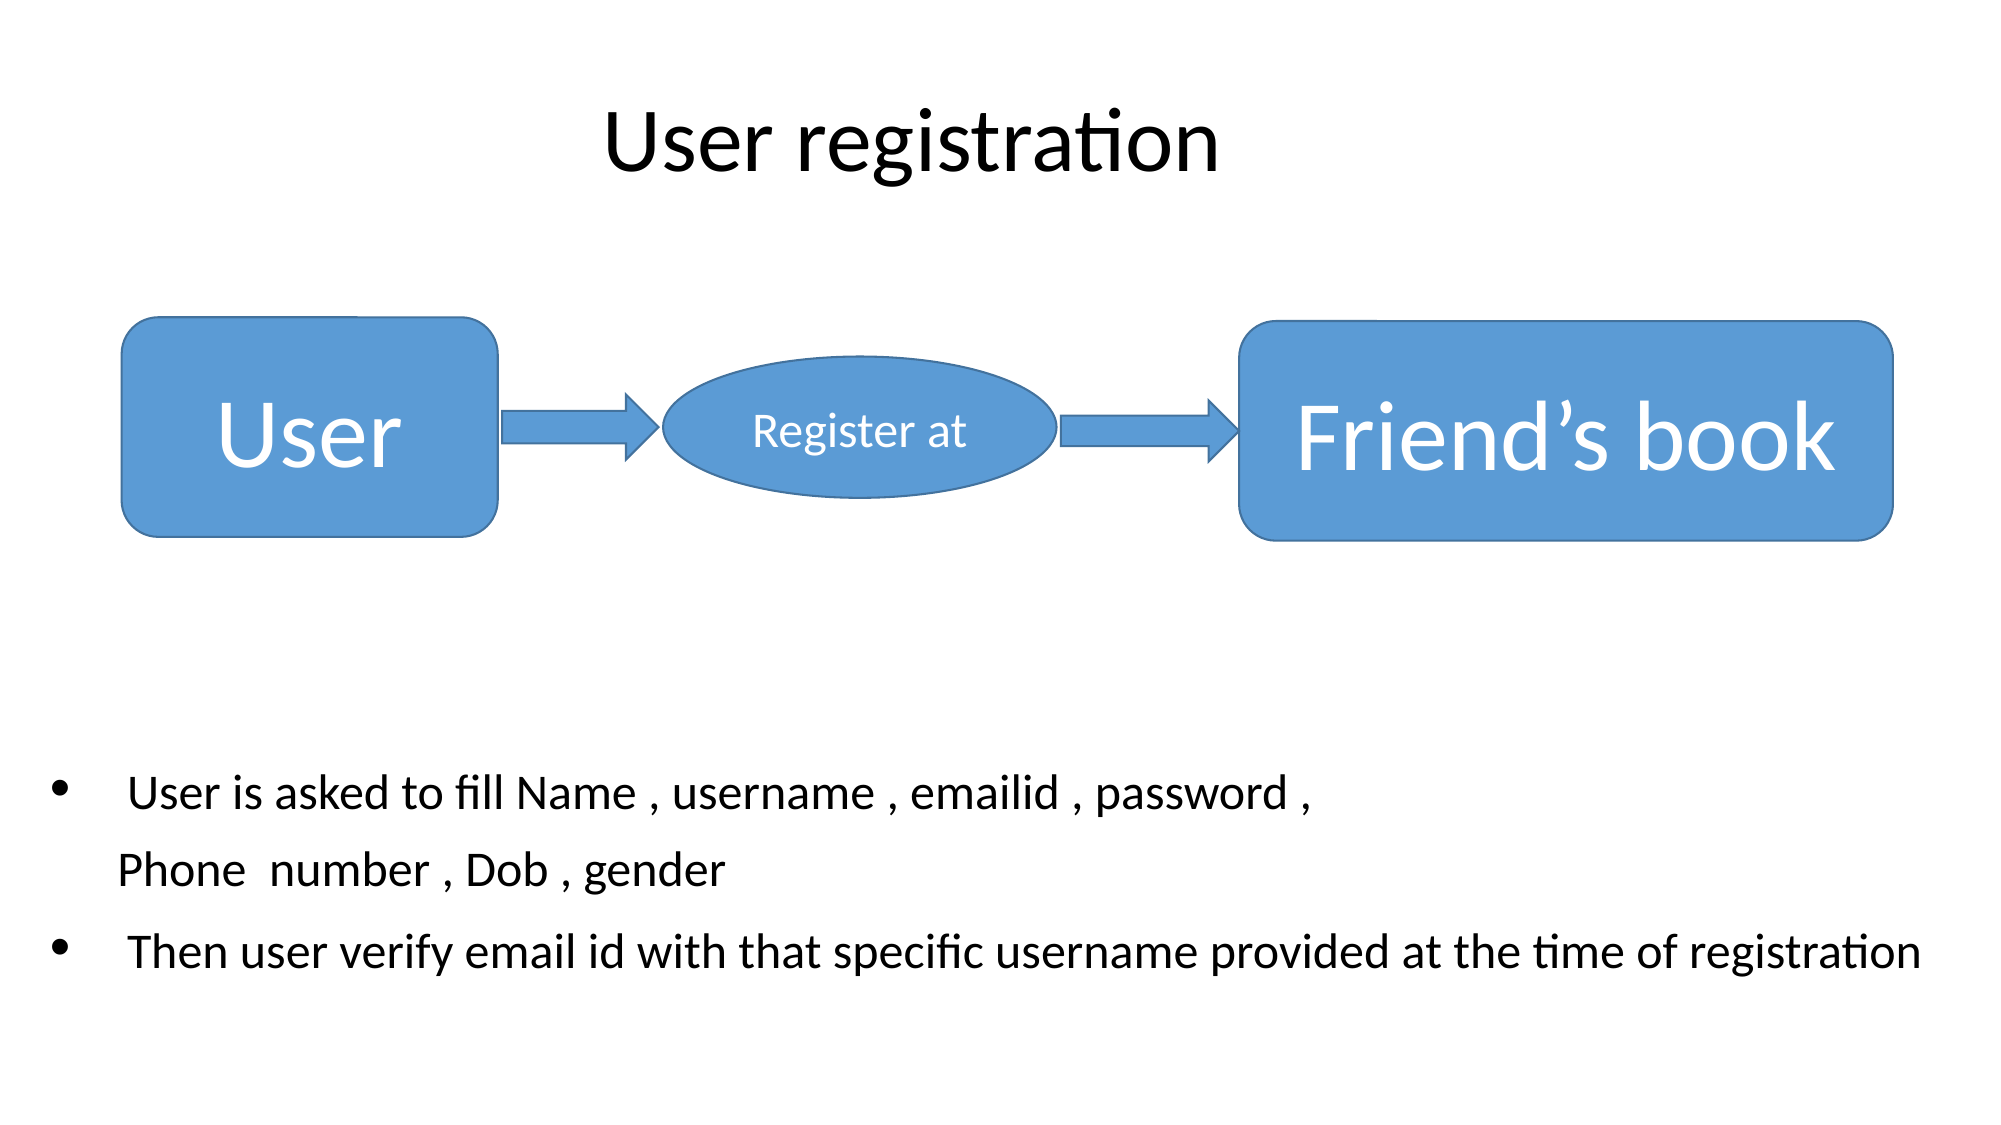

# User registration

   User is asked to fill Name , username , emailid , password ,
      Phone  number , Dob , gender
   Then user verify email id with that specific username provided at the time of registration

User
Friend’s book
Register at